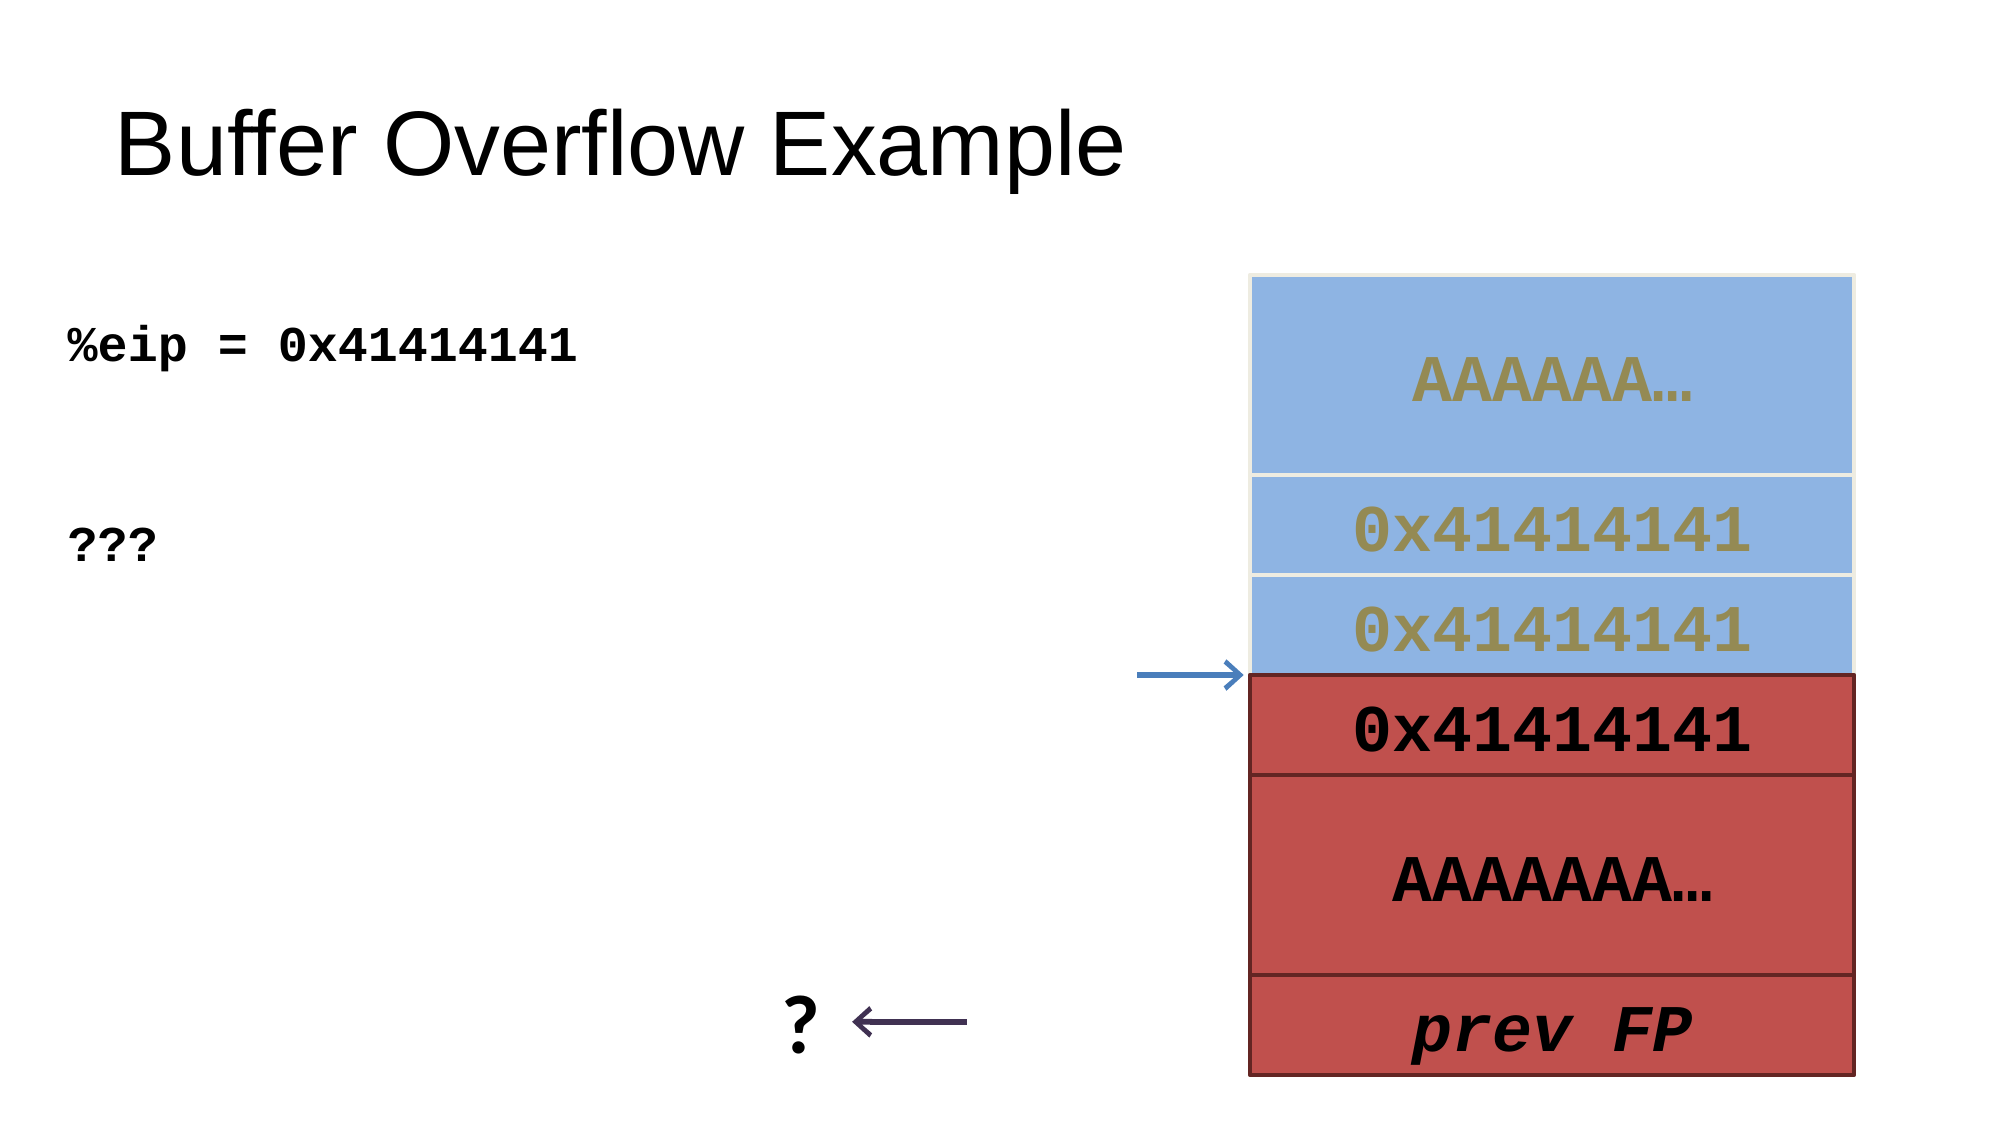

# Buffer Overflow Example
AAAAAA…
%eip = 0x41414141

???
0x41414141
0x41414141

0x41414141
AAAAAAA…

?

prev FP